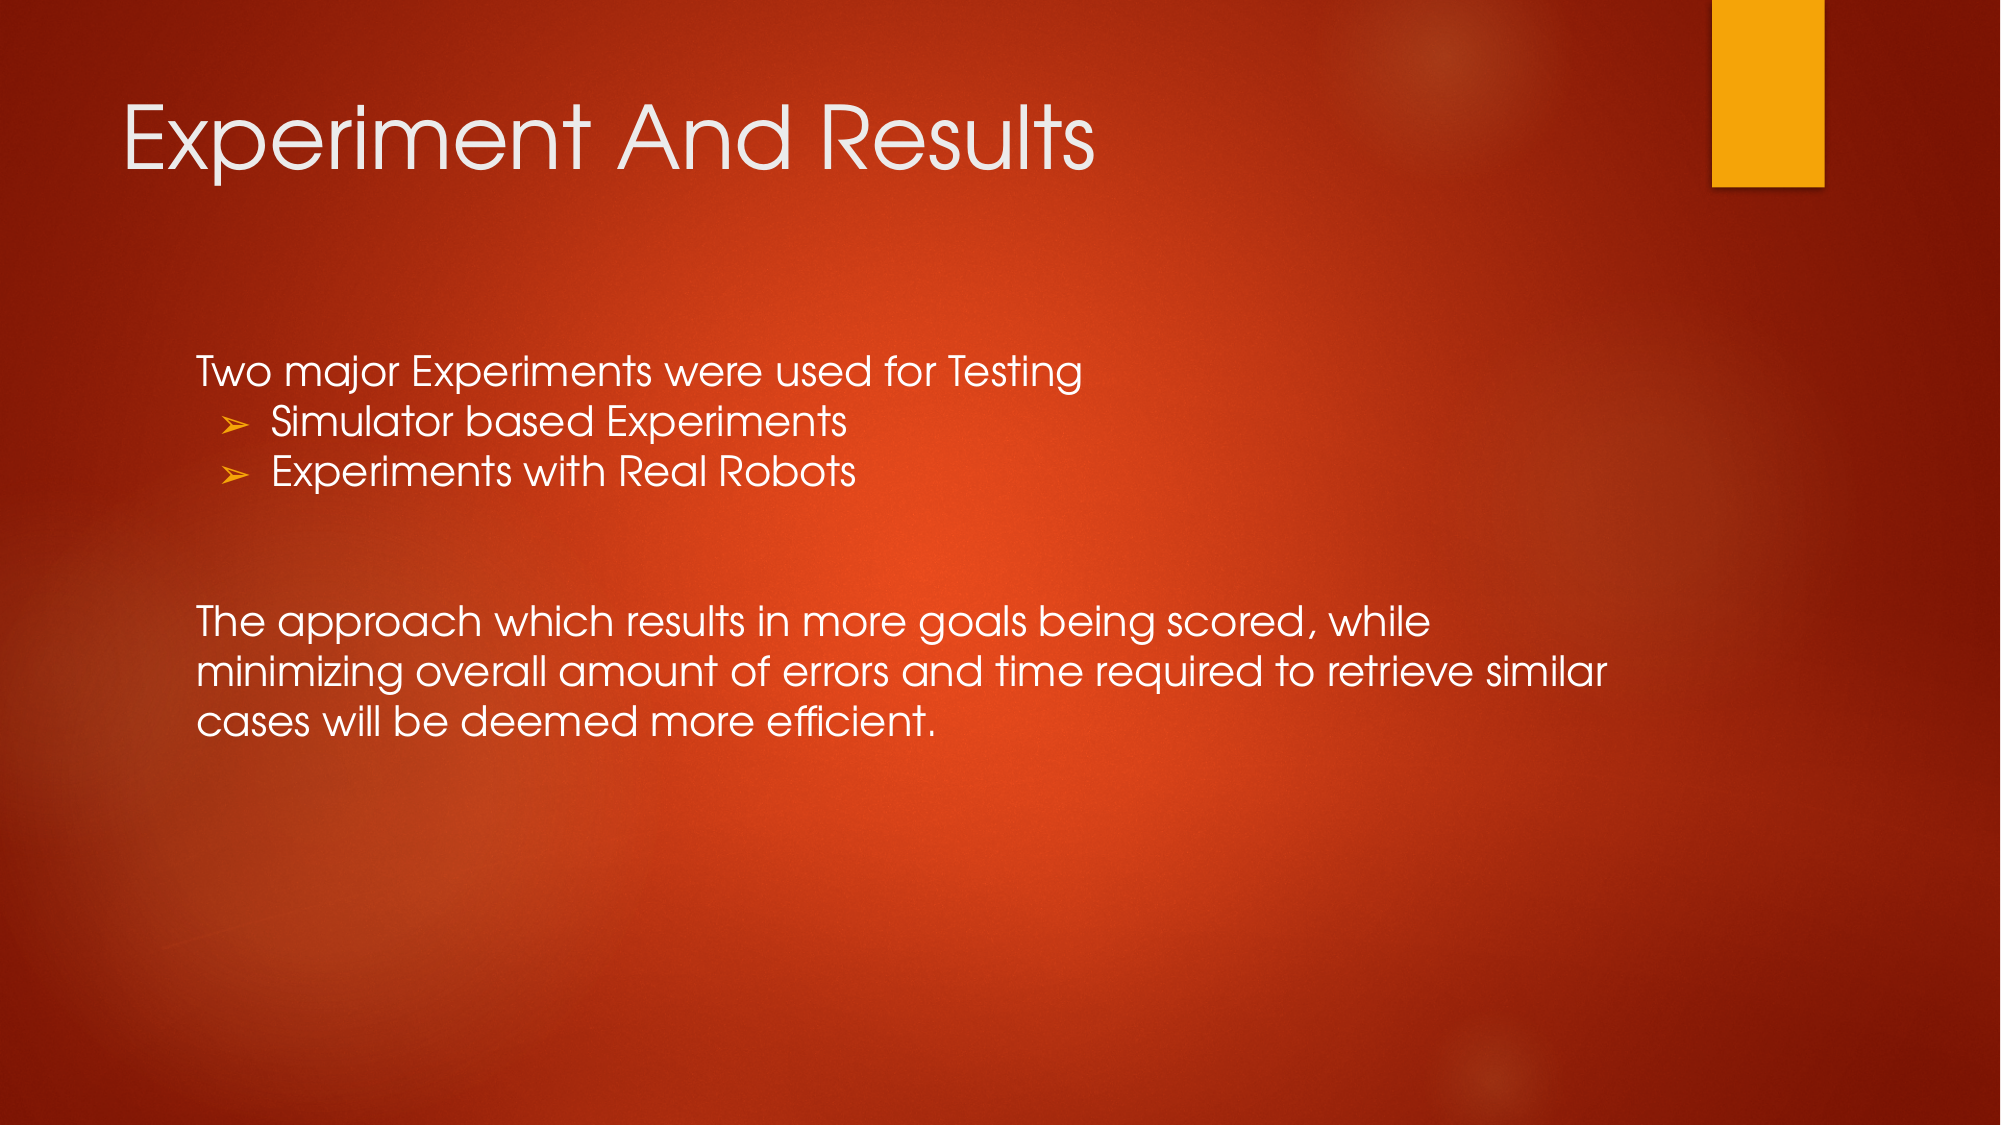

# Experiment And Results
Two major Experiments were used for Testing
Simulator based Experiments
Experiments with Real Robots

The approach which results in more goals being scored, while minimizing overall amount of errors and time required to retrieve similar cases will be deemed more efficient.